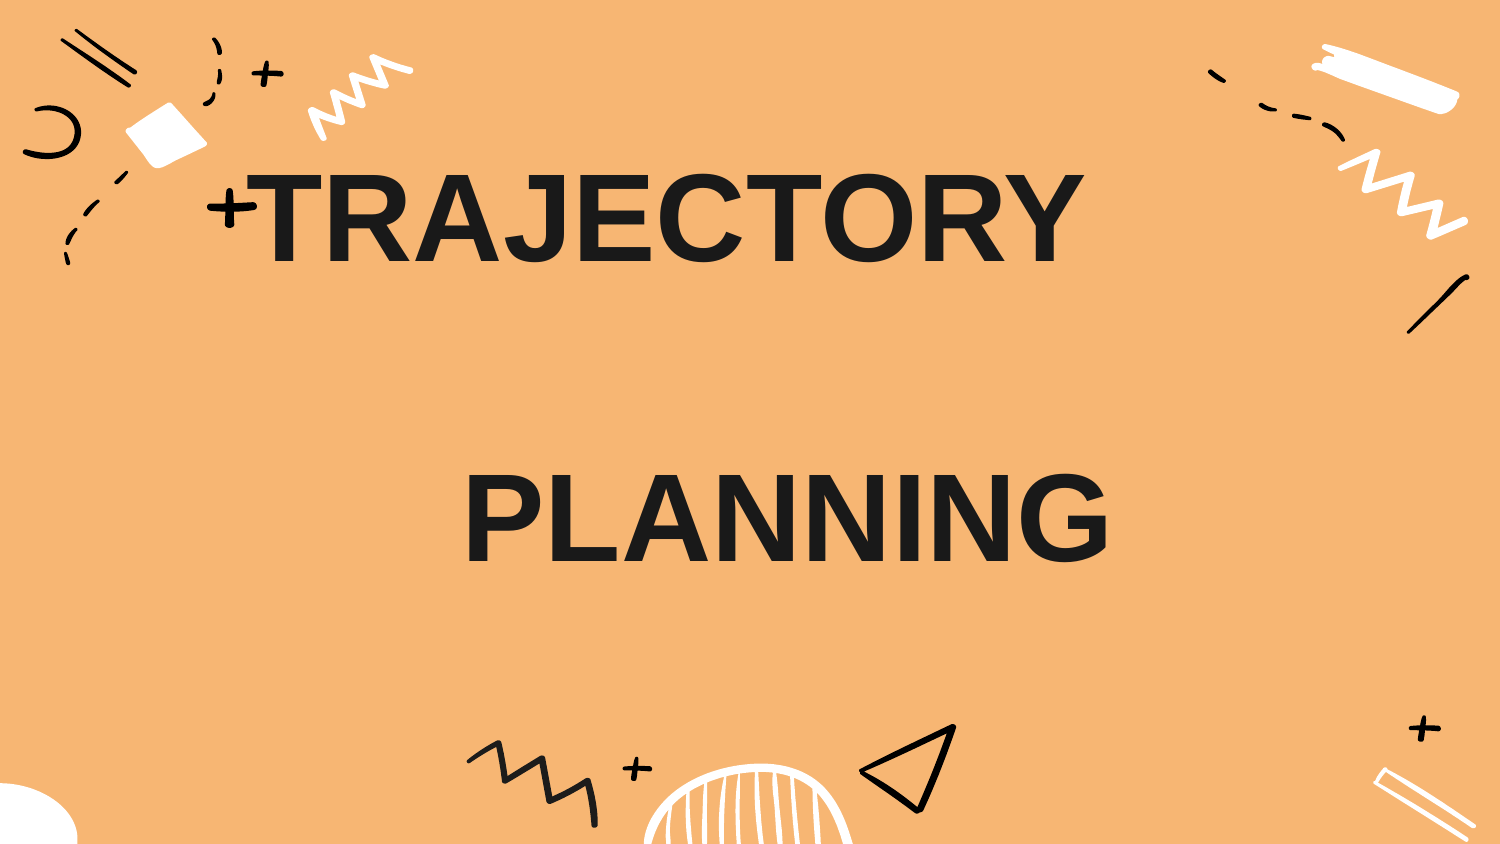

# TRAJECTORY                          PLANNING